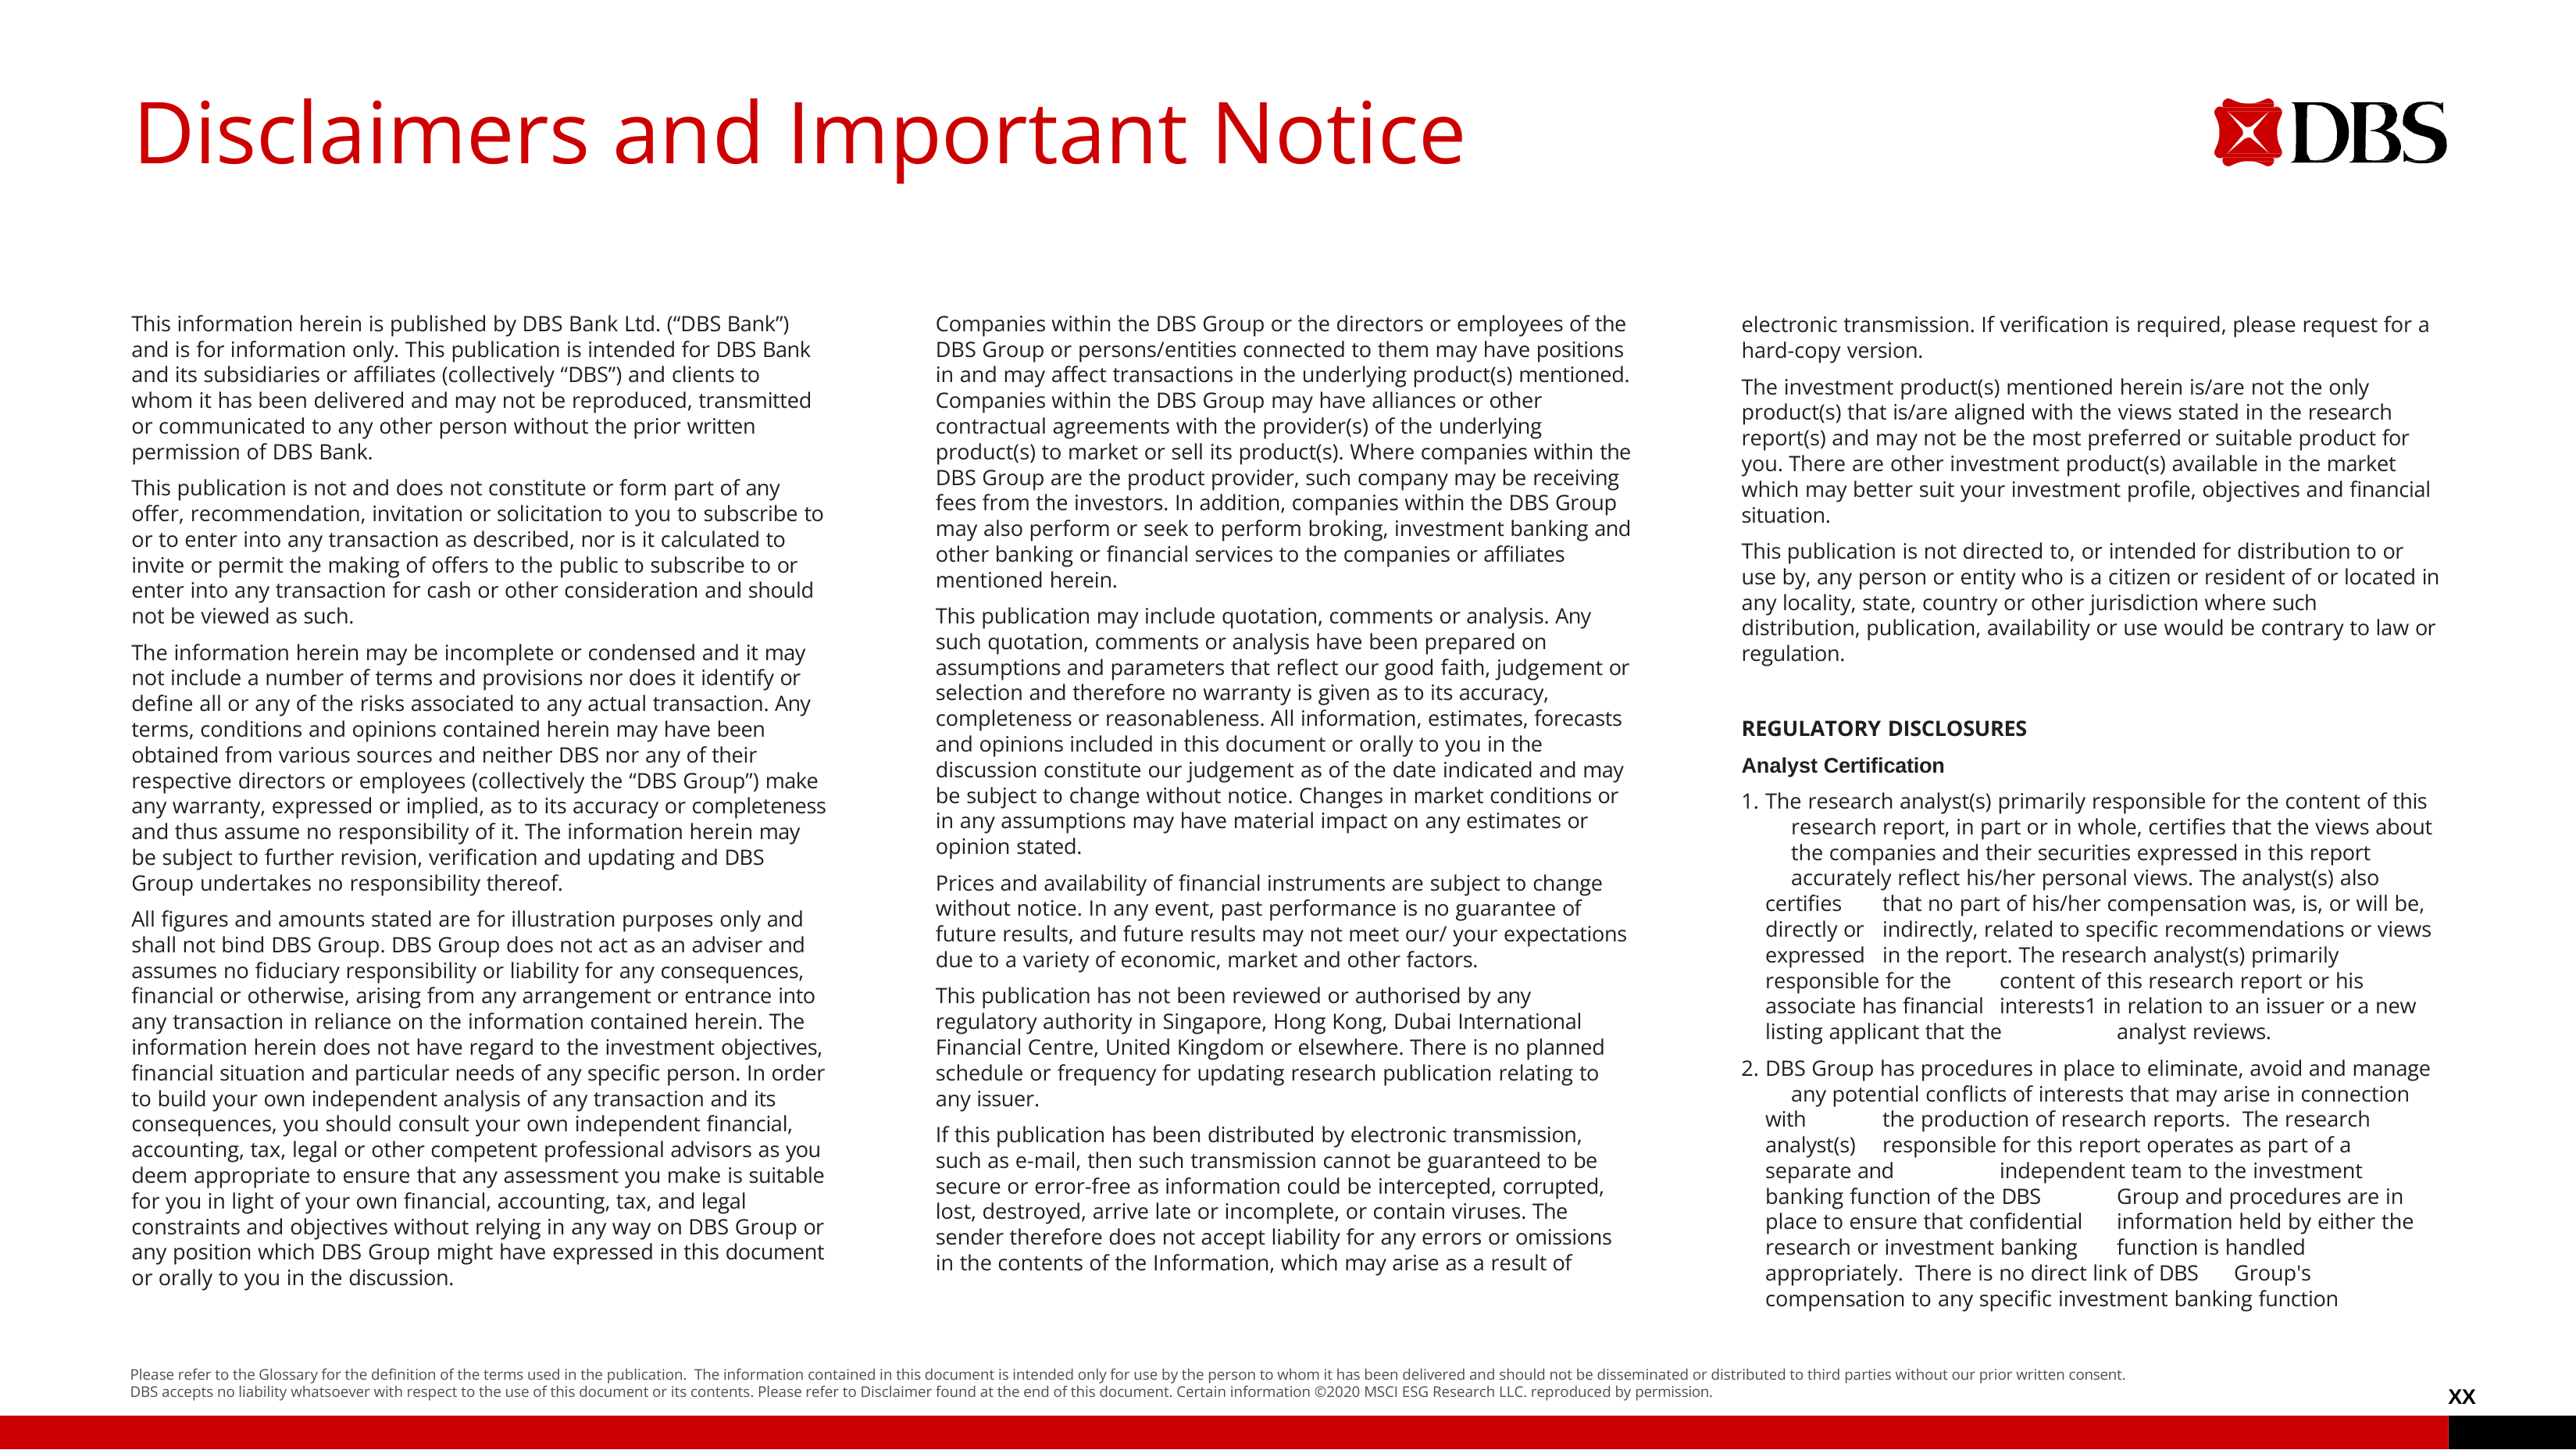

# Disclaimers and Important Notice

This information herein is published by DBS Bank Ltd. (“DBS Bank”) and is for information only. This publication is intended for DBS Bank and its subsidiaries or aﬃliates (collectively “DBS”) and clients to whom it has been delivered and may not be reproduced, transmitted or communicated to any other person without the prior written permission of DBS Bank.
This publication is not and does not constitute or form part of any oﬀer, recommendation, invitation or solicitation to you to subscribe to or to enter into any transaction as described, nor is it calculated to invite or permit the making of oﬀers to the public to subscribe to or enter into any transaction for cash or other consideration and should not be viewed as such.
The information herein may be incomplete or condensed and it may not include a number of terms and provisions nor does it identify or deﬁne all or any of the risks associated to any actual transaction. Any terms, conditions and opinions contained herein may have been obtained from various sources and neither DBS nor any of their respective directors or employees (collectively the “DBS Group”) make any warranty, expressed or implied, as to its accuracy or completeness and thus assume no responsibility of it. The information herein may be subject to further revision, veriﬁcation and updating and DBS Group undertakes no responsibility thereof.
All ﬁgures and amounts stated are for illustration purposes only and shall not bind DBS Group. DBS Group does not act as an adviser and assumes no ﬁduciary responsibility or liability for any consequences, ﬁnancial or otherwise, arising from any arrangement or entrance into any transaction in reliance on the information contained herein. The information herein does not have regard to the investment objectives, ﬁnancial situation and particular needs of any speciﬁc person. In order to build your own independent analysis of any transaction and its consequences, you should consult your own independent ﬁnancial, accounting, tax, legal or other competent professional advisors as you deem appropriate to ensure that any assessment you make is suitable for you in light of your own ﬁnancial, accounting, tax, and legal constraints and objectives without relying in any way on DBS Group or any position which DBS Group might have expressed in this document or orally to you in the discussion.
Companies within the DBS Group or the directors or employees of the DBS Group or persons/entities connected to them may have positions in and may aﬀect transactions in the underlying product(s) mentioned. Companies within the DBS Group may have alliances or other contractual agreements with the provider(s) of the underlying product(s) to market or sell its product(s). Where companies within the DBS Group are the product provider, such company may be receiving fees from the investors. In addition, companies within the DBS Group may also perform or seek to perform broking, investment banking and other banking or ﬁnancial services to the companies or aﬃliates mentioned herein.
This publication may include quotation, comments or analysis. Any such quotation, comments or analysis have been prepared on assumptions and parameters that reﬂect our good faith, judgement or selection and therefore no warranty is given as to its accuracy, completeness or reasonableness. All information, estimates, forecasts and opinions included in this document or orally to you in the discussion constitute our judgement as of the date indicated and may be subject to change without notice. Changes in market conditions or in any assumptions may have material impact on any estimates or opinion stated.
Prices and availability of ﬁnancial instruments are subject to change without notice. In any event, past performance is no guarantee of future results, and future results may not meet our/ your expectations due to a variety of economic, market and other factors.
This publication has not been reviewed or authorised by any regulatory authority in Singapore, Hong Kong, Dubai International Financial Centre, United Kingdom or elsewhere. There is no planned schedule or frequency for updating research publication relating to any issuer.
If this publication has been distributed by electronic transmission, such as e-mail, then such transmission cannot be guaranteed to be secure or error-free as information could be intercepted, corrupted, lost, destroyed, arrive late or incomplete, or contain viruses. The sender therefore does not accept liability for any errors or omissions in the contents of the Information, which may arise as a result of
electronic transmission. If veriﬁcation is required, please request for a
hard-copy version.
The investment product(s) mentioned herein is/are not the only product(s) that is/are aligned with the views stated in the research report(s) and may not be the most preferred or suitable product for you. There are other investment product(s) available in the market which may better suit your investment proﬁle, objectives and ﬁnancial situation.
This publication is not directed to, or intended for distribution to or use by, any person or entity who is a citizen or resident of or located in any locality, state, country or other jurisdiction where such distribution, publication, availability or use would be contrary to law or regulation.
REGULATORY DISCLOSURES
Analyst Certiﬁcation
The research analyst(s) primarily responsible for the content of this 	research report, in part or in whole, certiﬁes that the views about 	the companies and their securities expressed in this report 	accurately reﬂect his/her personal views. The analyst(s) also certiﬁes 	that no part of his/her compensation was, is, or will be, directly or 	indirectly, related to speciﬁc recommendations or views expressed 	in the report. The research analyst(s) primarily responsible for the 	content of this research report or his associate has ﬁnancial 	interests1 in relation to an issuer or a new listing applicant that the 	analyst reviews.
DBS Group has procedures in place to eliminate, avoid and manage 	any potential conﬂicts of interests that may arise in connection with 	the production of research reports. The research analyst(s) 	responsible for this report operates as part of a separate and 	independent team to the investment banking function of the DBS 	Group and procedures are in place to ensure that conﬁdential 	information held by either the research or investment banking 	function is handled appropriately. There is no direct link of DBS 	Group's compensation to any speciﬁc investment banking function
Please refer to the Glossary for the deﬁnition of the terms used in the publication. The information contained in this document is intended only for use by the person to whom it has been delivered and should not be disseminated or distributed to third parties without our prior written consent. DBS accepts no liability whatsoever with respect to the use of this document or its contents. Please refer to Disclaimer found at the end of this document. Certain information ©2020 MSCI ESG Research LLC. reproduced by permission.
XX